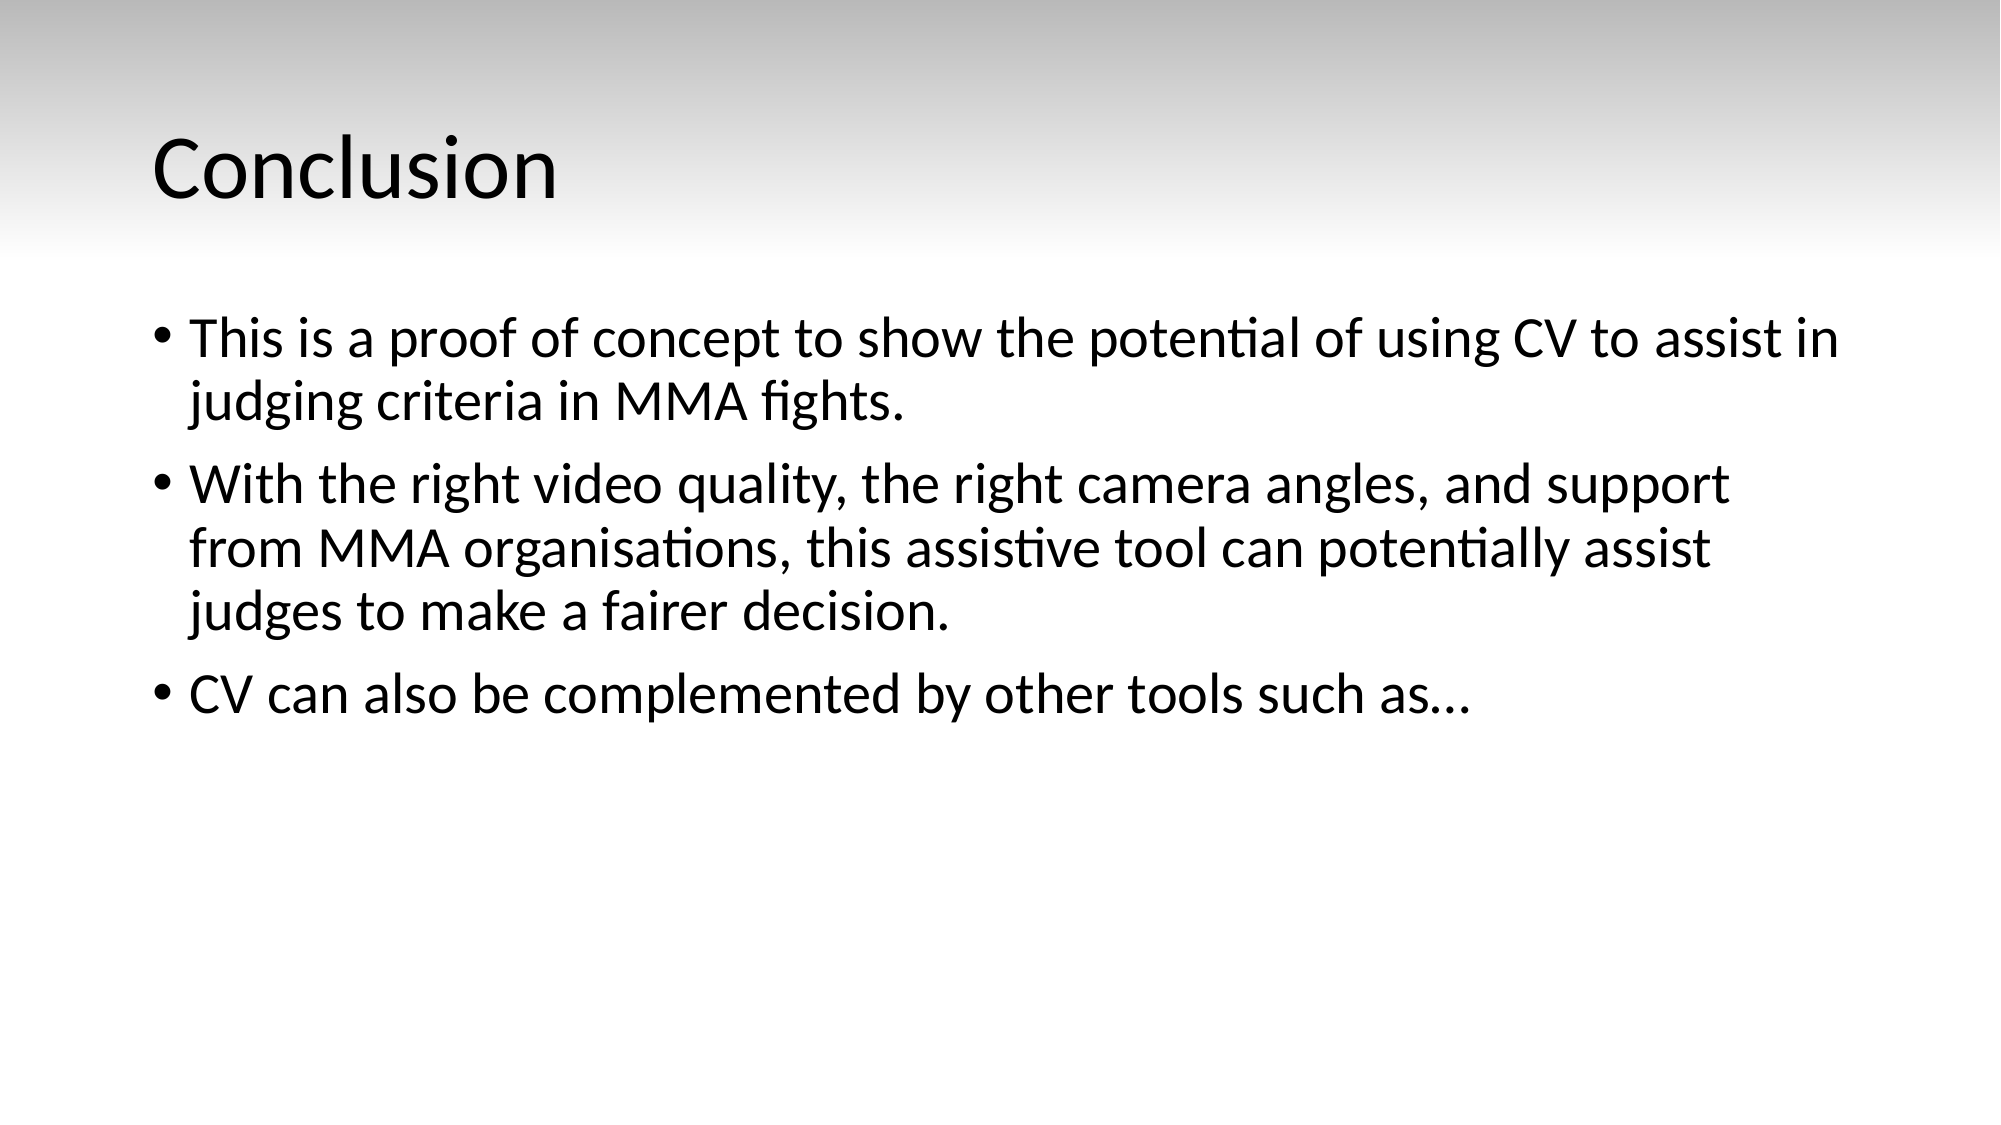

# Conclusion
This is a proof of concept to show the potential of using CV to assist in judging criteria in MMA fights.
With the right video quality, the right camera angles, and support from MMA organisations, this assistive tool can potentially assist judges to make a fairer decision.
CV can also be complemented by other tools such as…